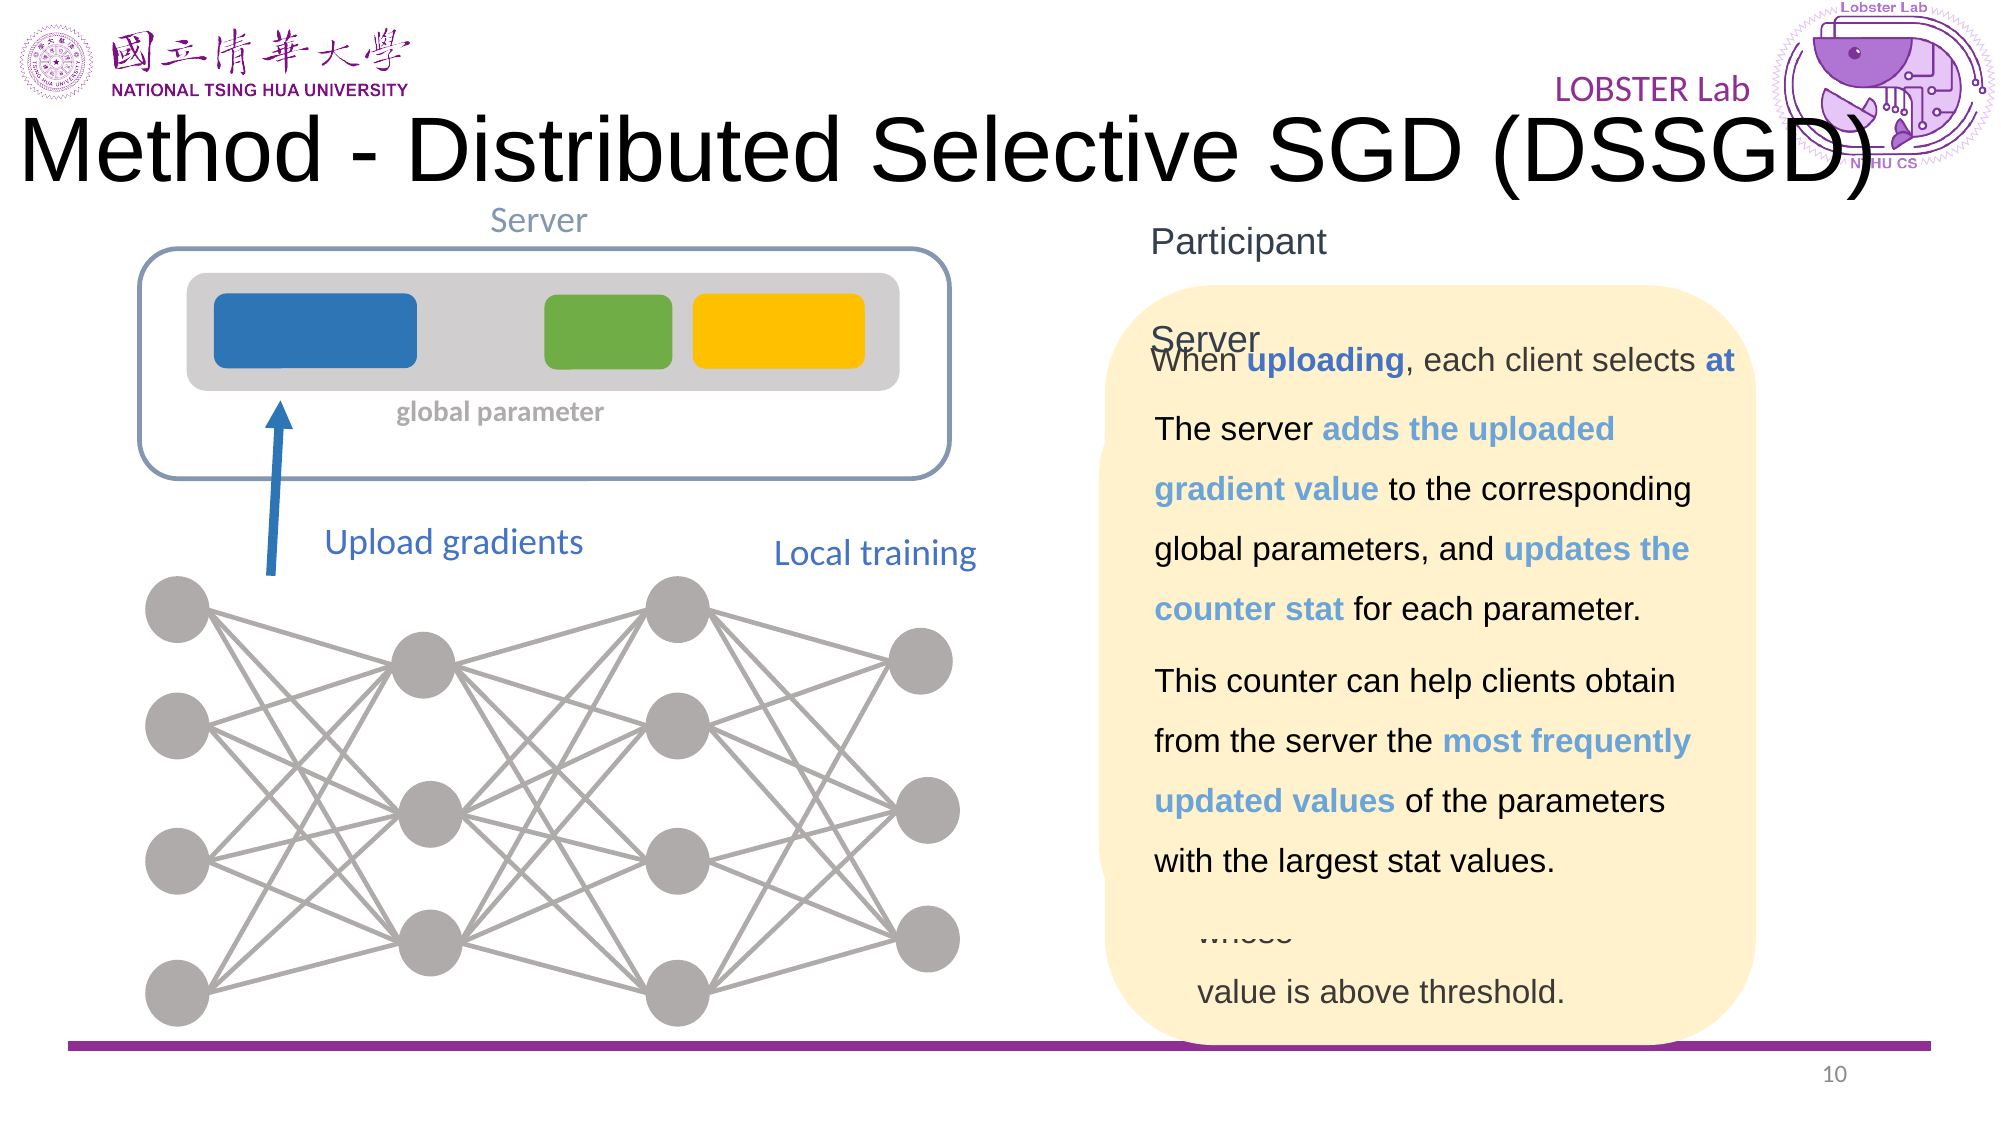

# Method - Distributed Selective SGD (DSSGD)
Server
Participant

Server
When uploading, each client selects at most θu (θu set by the client) gradients after one epoch according to one of the following criteria:
Largest Values:
Sort gradients and select starting from the biggest.
Random with Threshold:
Randomly subsample the gradients whose
value is above threshold.

The server adds the uploaded gradient value to the corresponding global parameters, and updates the counter stat for each parameter.
This counter can help clients obtain from the server the most frequently updated values of the parameters with the largest stat values.

global parameter
Upload gradients
Local training

10